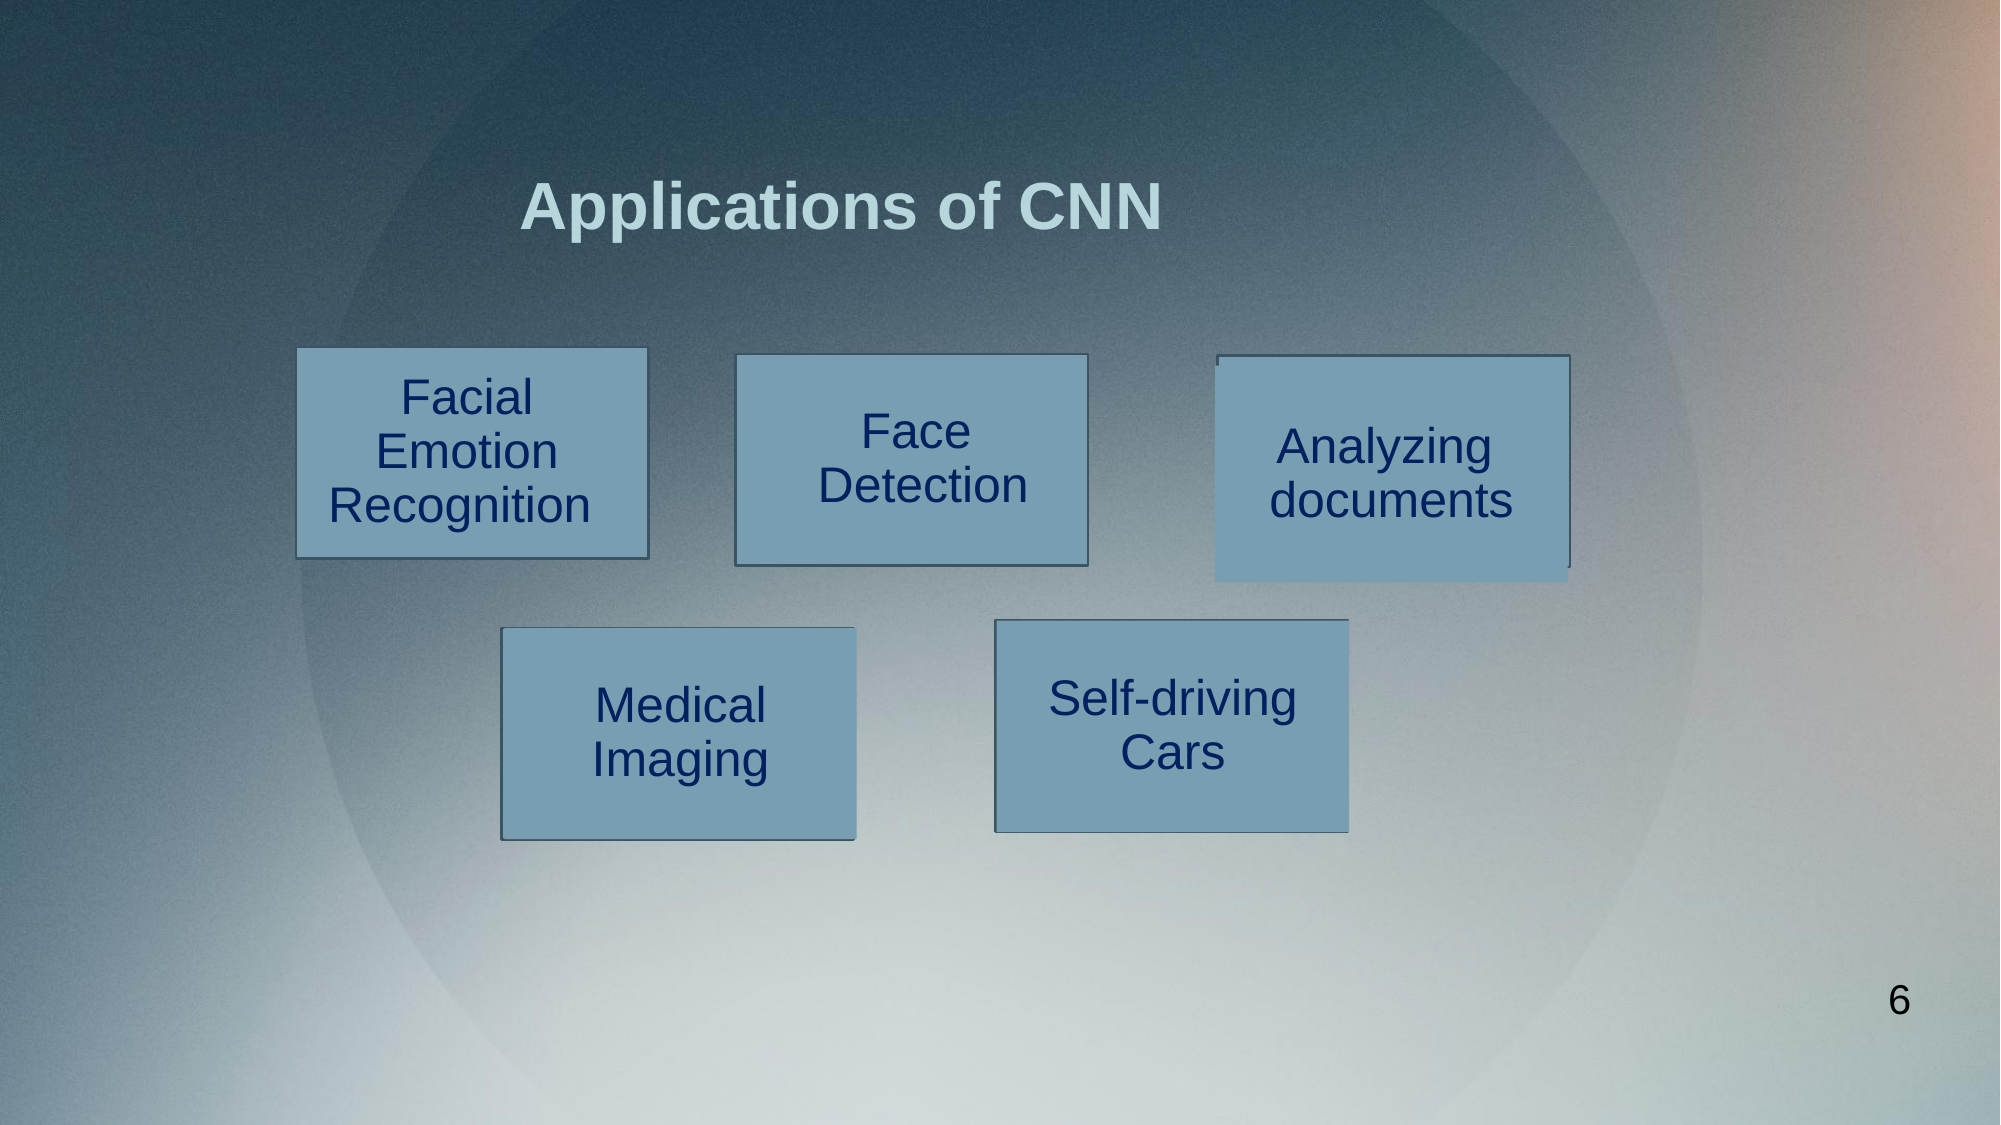

Applications of CNN

Analyzing
documents
Facial Emotion
Recognition
Face
Detection

Self-driving
Cars
Medical
Imaging

6